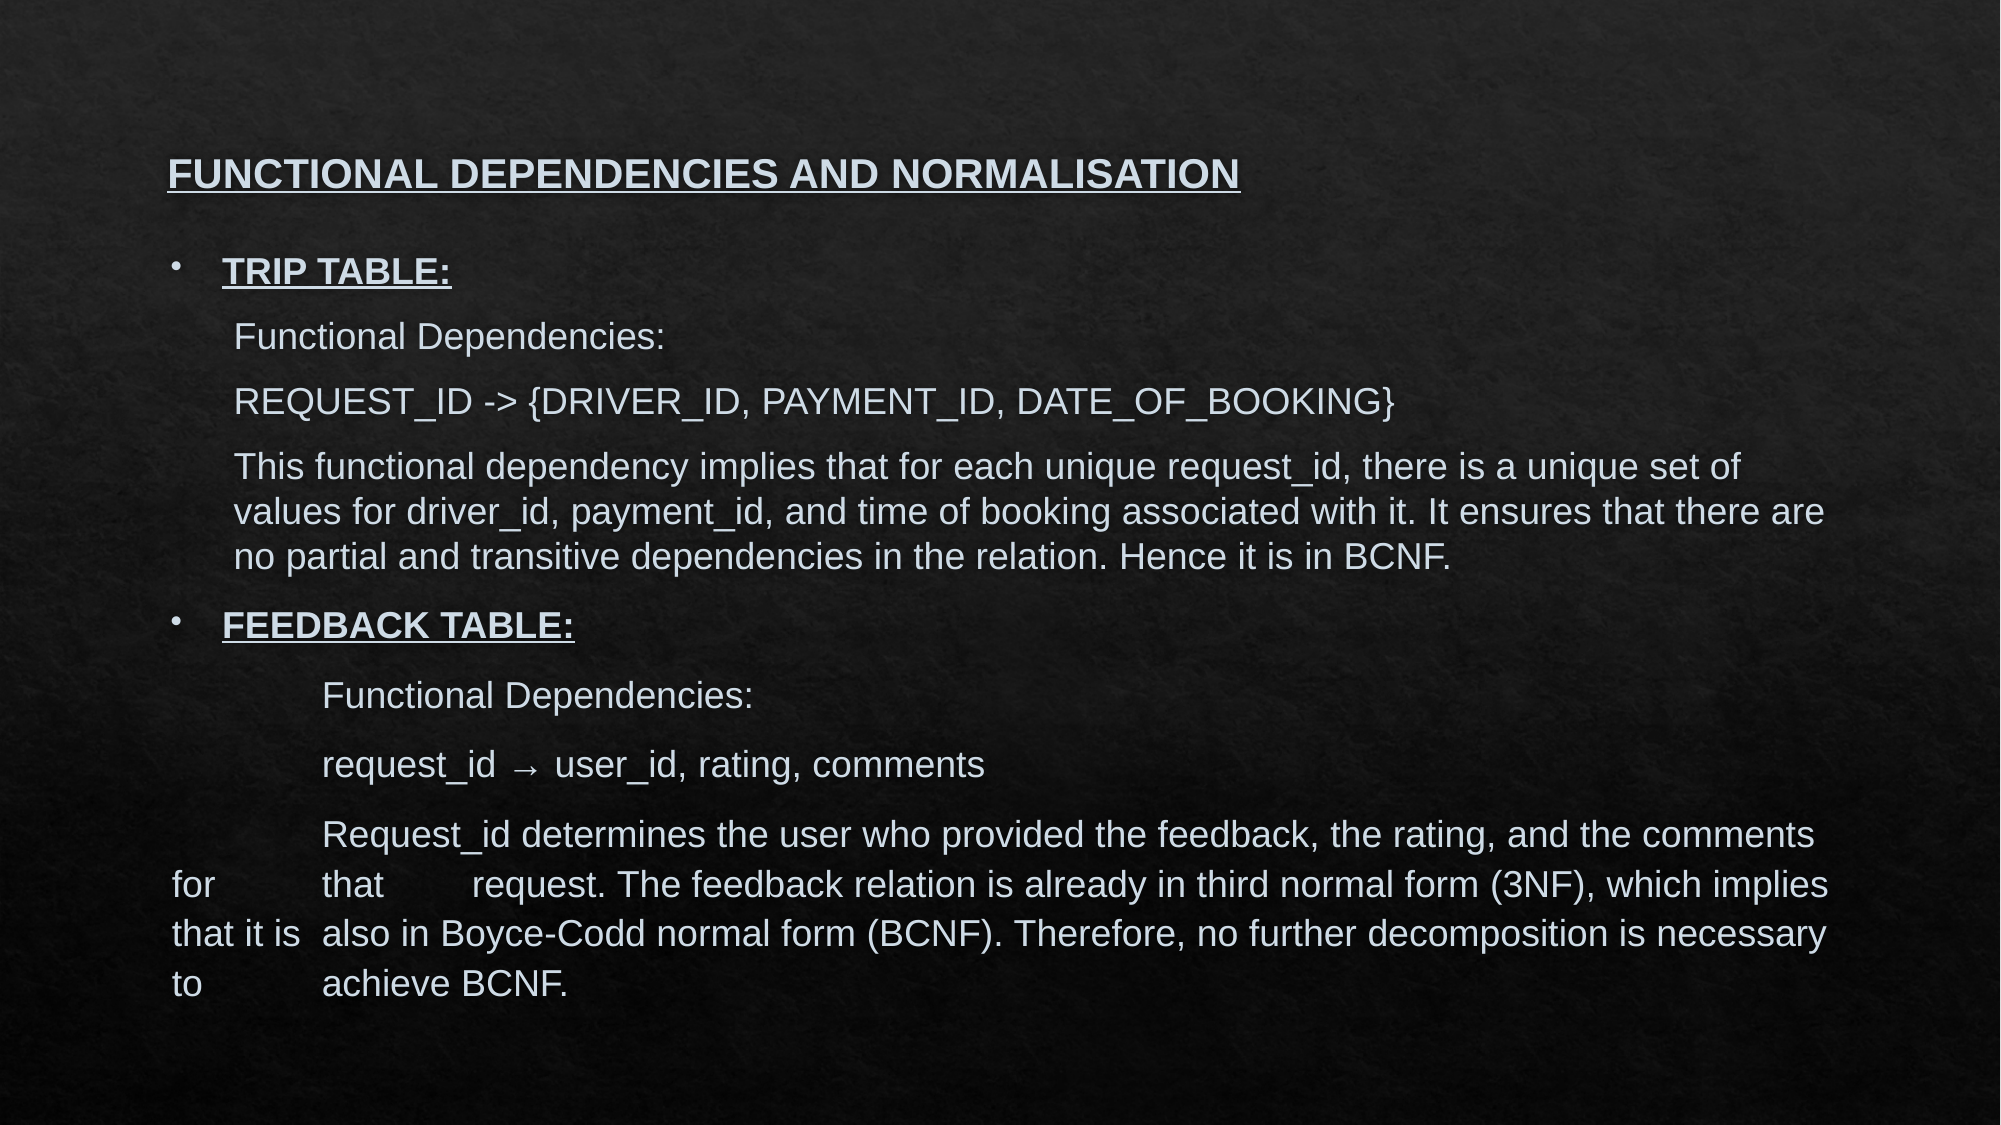

# FUNCTIONAL DEPENDENCIES AND NORMALISATION
TRIP TABLE:
Functional Dependencies:
REQUEST_ID -> {DRIVER_ID, PAYMENT_ID, DATE_OF_BOOKING}
This functional dependency implies that for each unique request_id, there is a unique set of values for driver_id, payment_id, and time of booking associated with it. It ensures that there are no partial and transitive dependencies in the relation. Hence it is in BCNF.
FEEDBACK TABLE:
	Functional Dependencies:
	request_id → user_id, rating, comments
	Request_id determines the user who provided the feedback, the rating, and the comments for 	that 	request. The feedback relation is already in third normal form (3NF), which implies that it is 	also in Boyce-Codd normal form (BCNF). Therefore, no further decomposition is necessary to 	achieve BCNF.